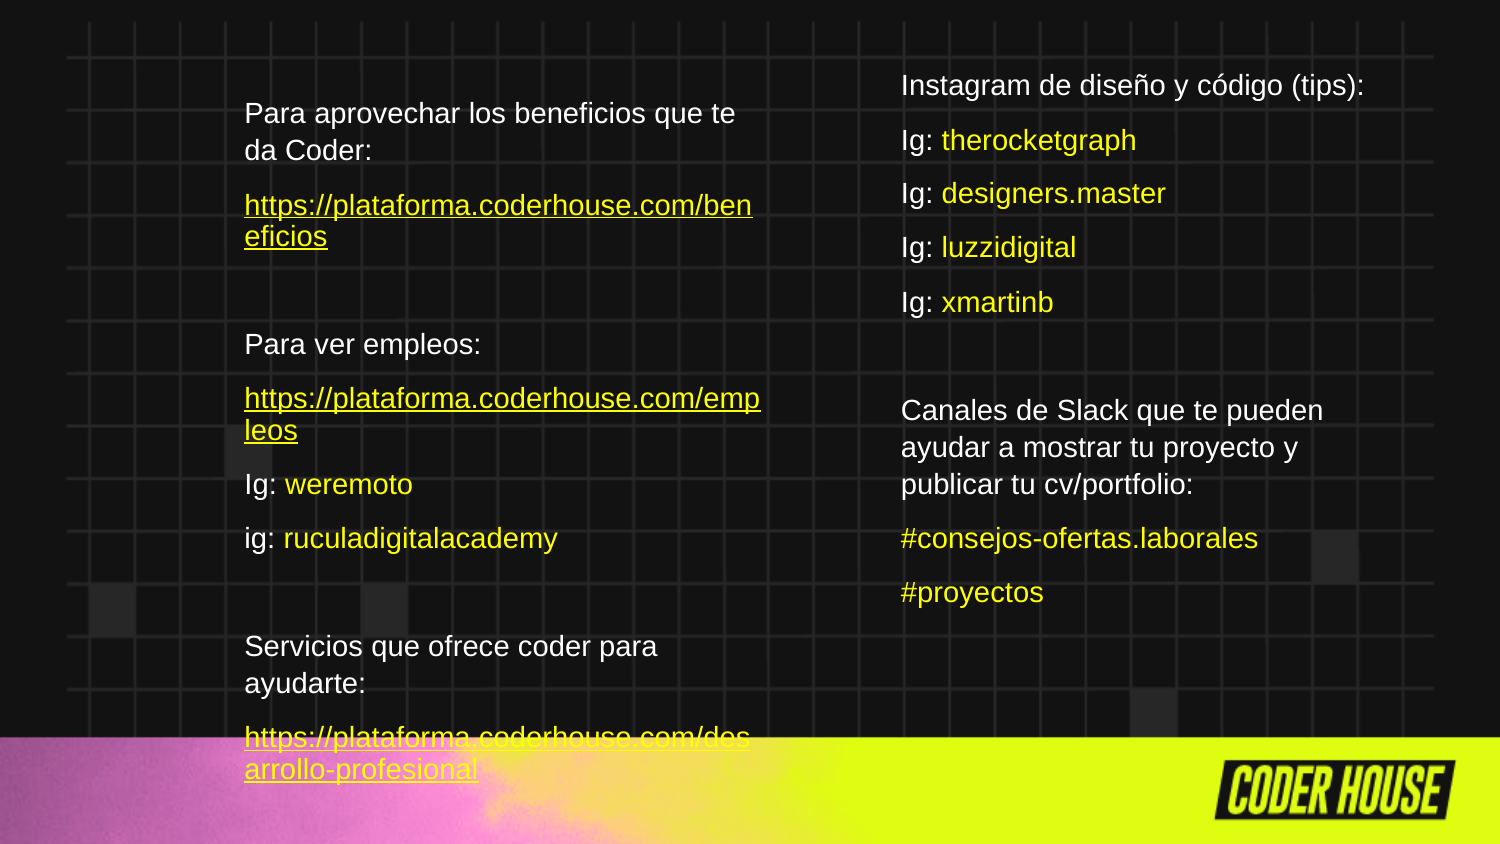

Para aprovechar los beneficios que te da Coder:
https://plataforma.coderhouse.com/beneficios

Para ver empleos:
https://plataforma.coderhouse.com/empleos
Ig: weremoto
ig: ruculadigitalacademy

Servicios que ofrece coder para ayudarte:
https://plataforma.coderhouse.com/desarrollo-profesional

Instagram de diseño y código (tips):
Ig: therocketgraph
Ig: designers.master
Ig: luzzidigital
Ig: xmartinb

Canales de Slack que te pueden ayudar a mostrar tu proyecto y publicar tu cv/portfolio:
#consejos-ofertas.laborales
#proyectos